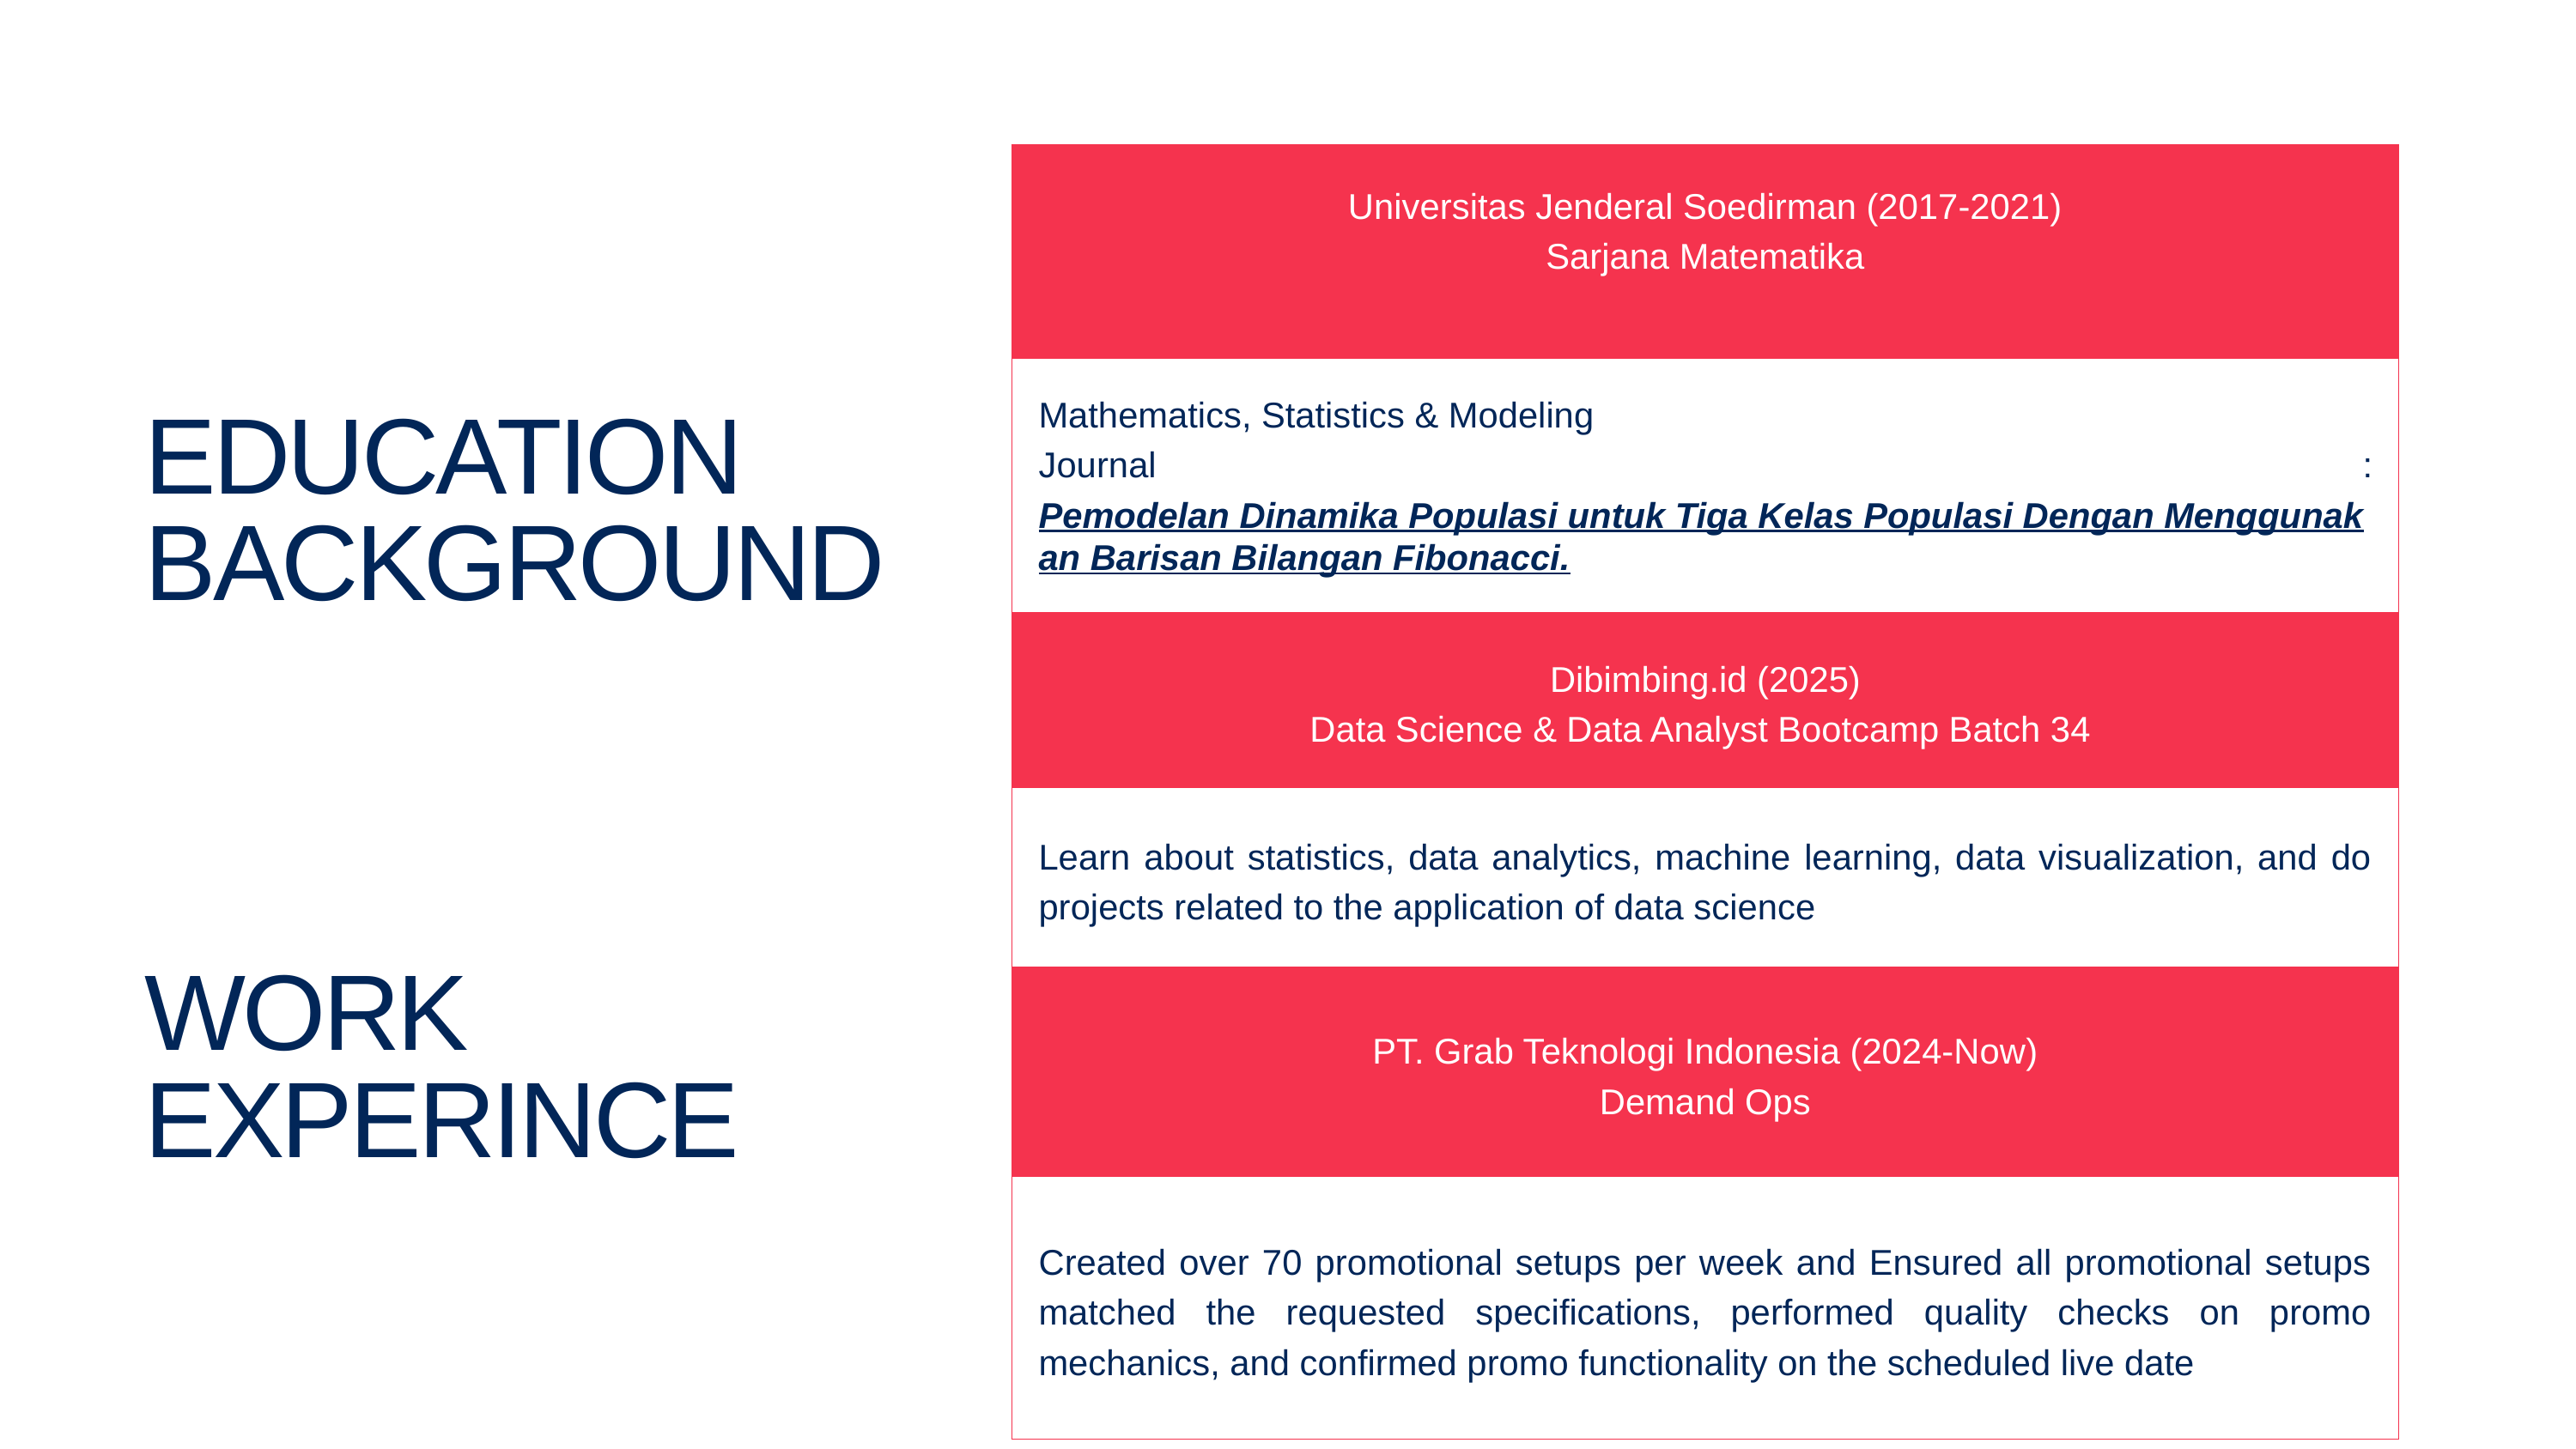

| Universitas Jenderal Soedirman (2017-2021) Sarjana Matematika |
| --- |
| Mathematics, Statistics & Modeling Journal : Pemodelan Dinamika Populasi untuk Tiga Kelas Populasi Dengan Menggunakan Barisan Bilangan Fibonacci. |
| Dibimbing.id (2025) Data Science & Data Analyst Bootcamp Batch 34 |
| Learn about statistics, data analytics, machine learning, data visualization, and do projects related to the application of data science |
| PT. Grab Teknologi Indonesia (2024-Now) Demand Ops |
| Created over 70 promotional setups per week and Ensured all promotional setups matched the requested specifications, performed quality checks on promo mechanics, and confirmed promo functionality on the scheduled live date |
EDUCATION BACKGROUND
WORK EXPERINCE